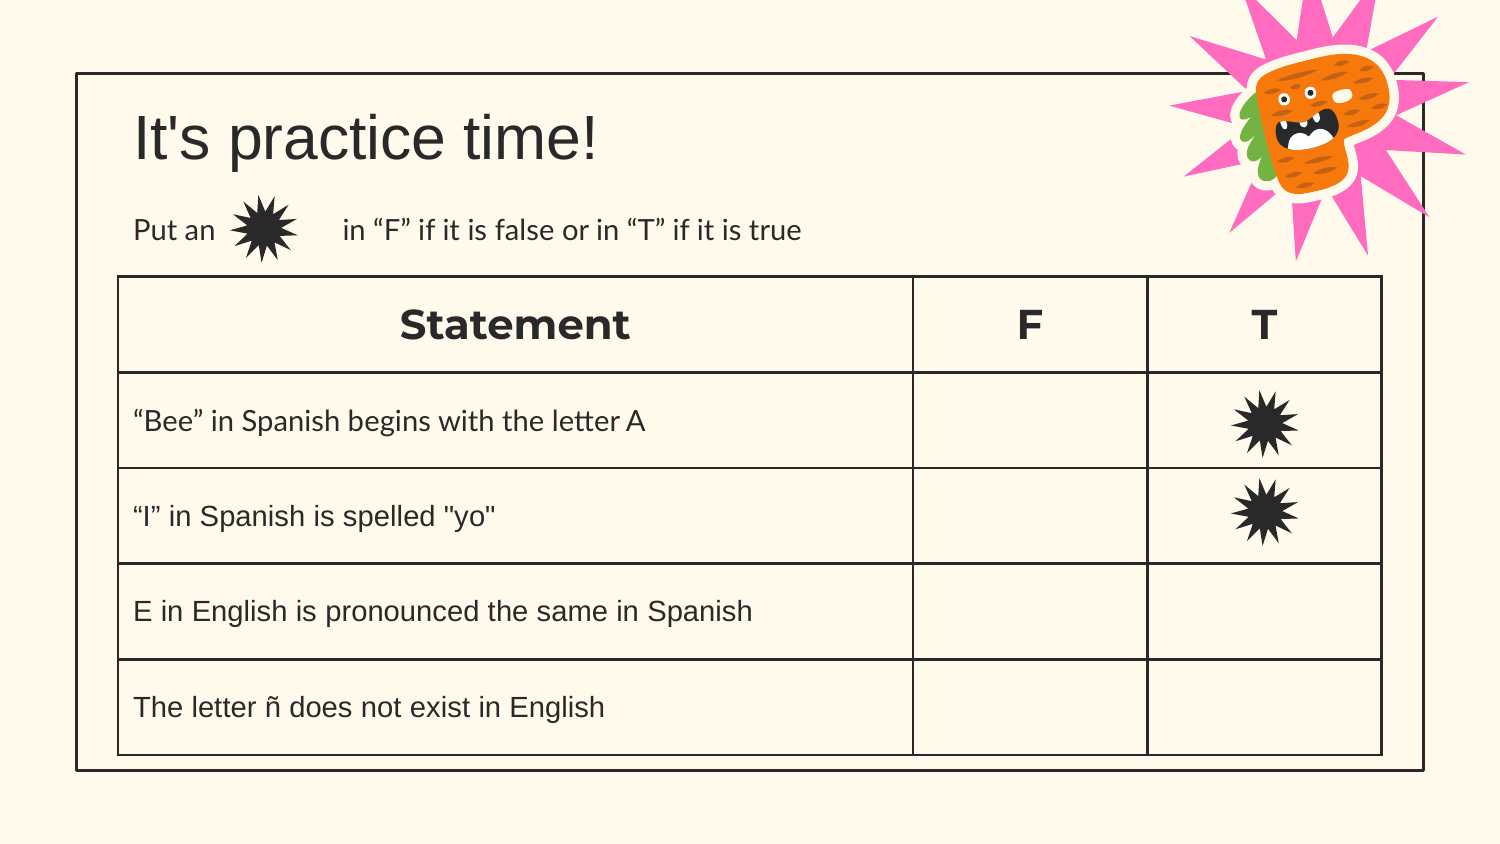

# It's practice time!
Put an                 in “F” if it is false or in “T” if it is true

| Statement | F | T |
| --- | --- | --- |
| “Bee” in Spanish begins with the letter A |  |  |
| “I” in Spanish is spelled "yo" |  |  |
| E in English is pronounced the same in Spanish |  |  |
| The letter ñ does not exist in English |  |  |